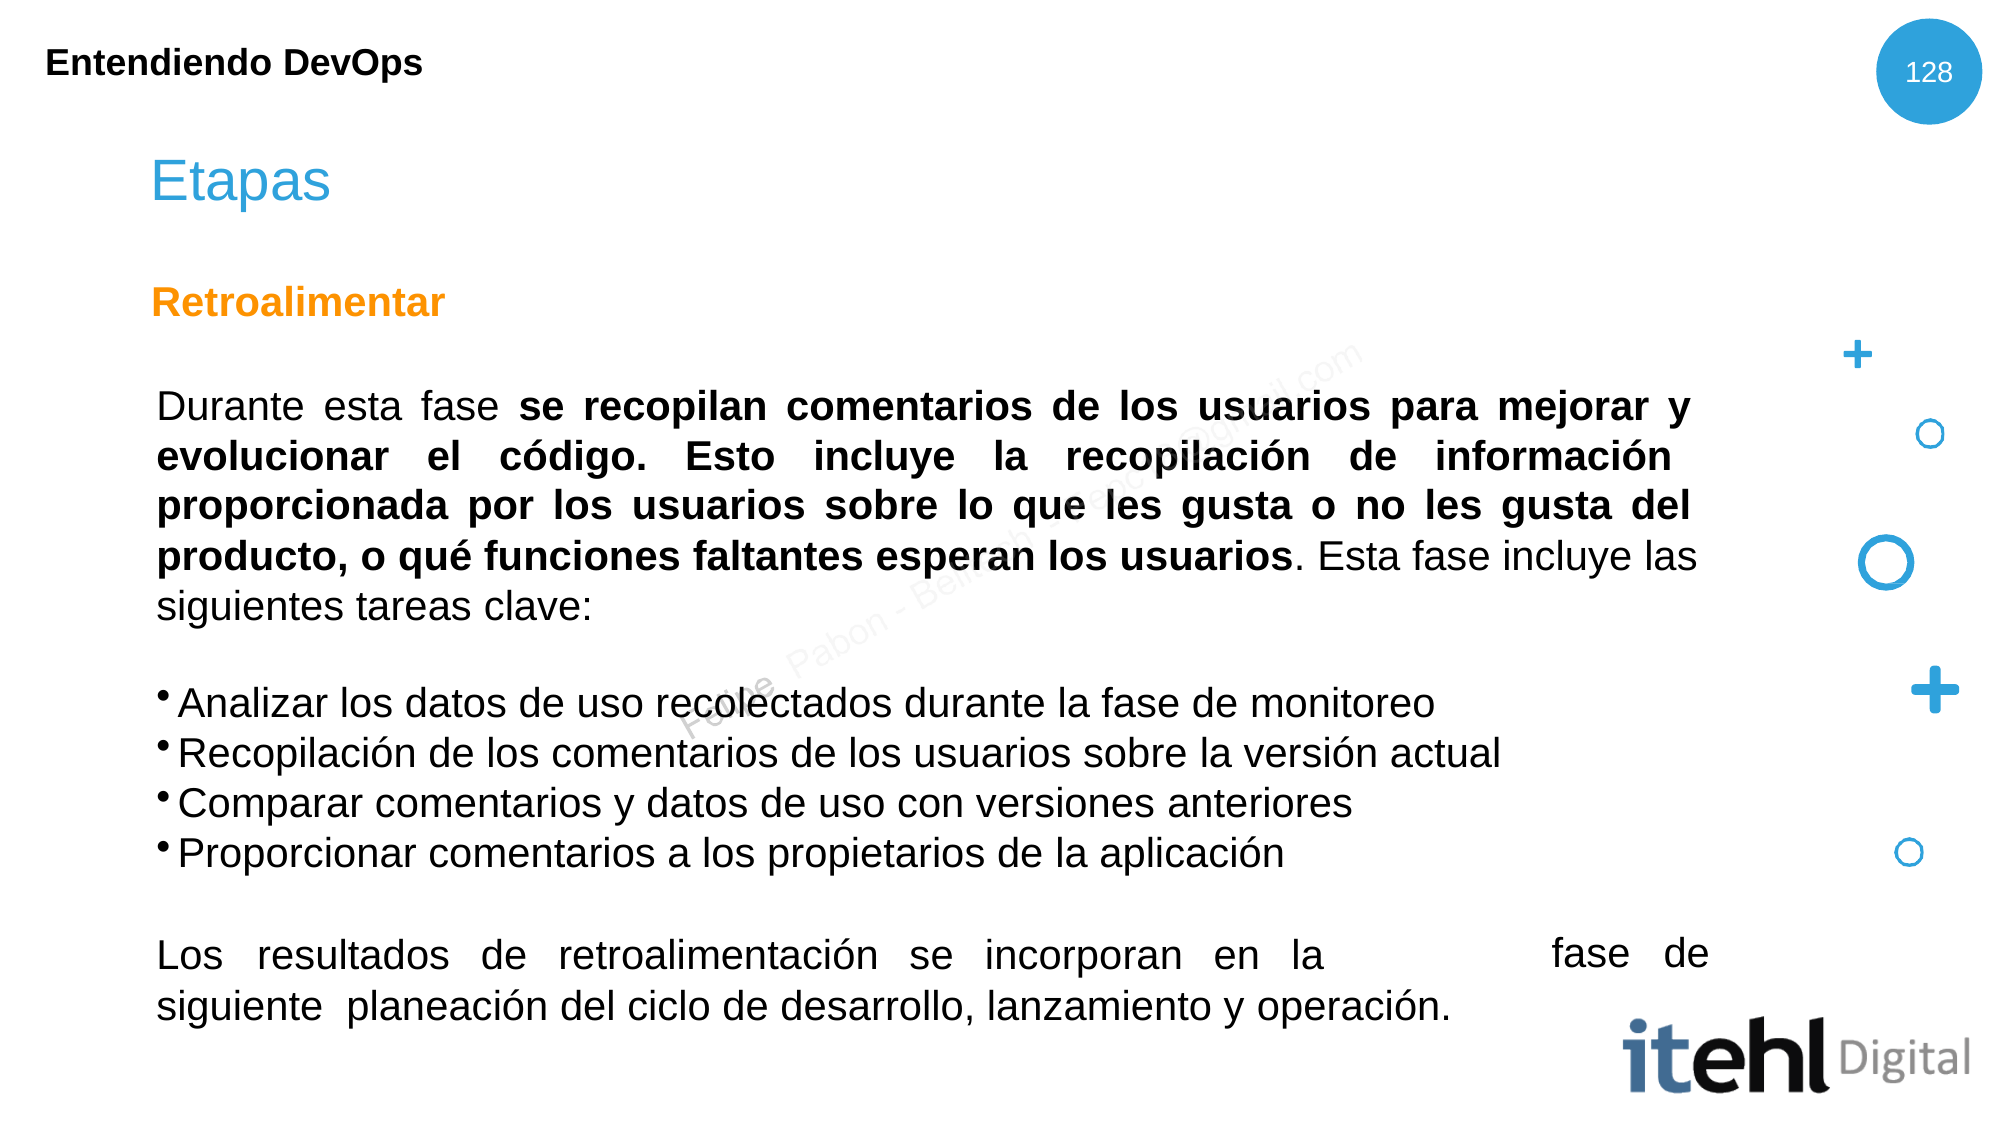

Entendiendo DevOps
128
# Etapas
Retroalimentar

Durante esta fase se recopilan comentarios de los usuarios para mejorar y  evolucionar el código. Esto incluye la recopilación de información  proporcionada por los usuarios sobre lo que les gusta o no les gusta del  producto, o qué funciones faltantes esperan los usuarios. Esta fase incluye las  siguientes tareas clave:

Analizar los datos de uso recolectados durante la fase de monitoreo
Recopilación de los comentarios de los usuarios sobre la versión actual
Comparar comentarios y datos de uso con versiones anteriores
Proporcionar comentarios a los propietarios de la aplicación

Los	resultados	de	retroalimentación	se	incorporan	en	la	siguiente  planeación del ciclo de desarrollo, lanzamiento y operación.

fase	de